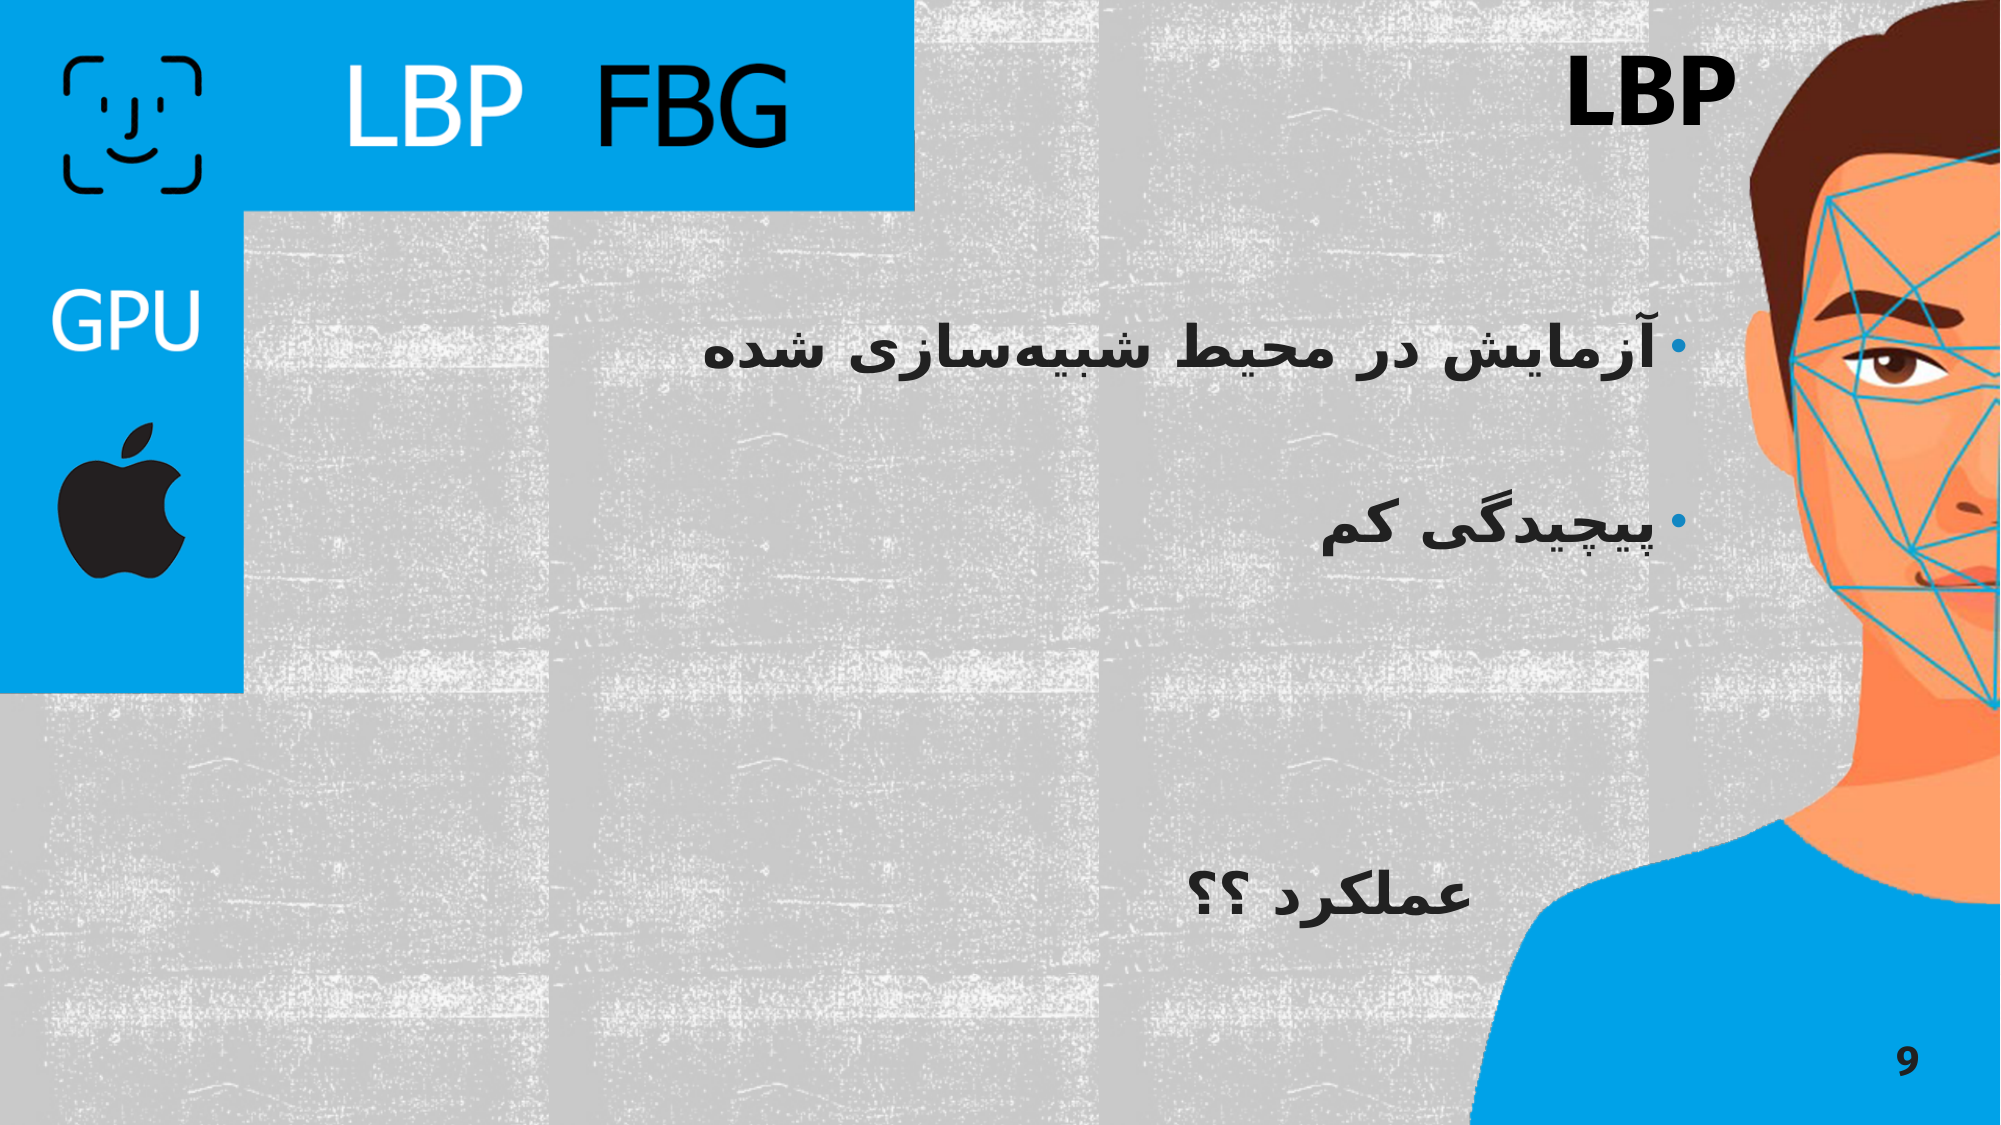

# LBP
آزمایش در محیط شبیه‌سازی شده

پیچیدگی کم

عملکرد ؟؟

9